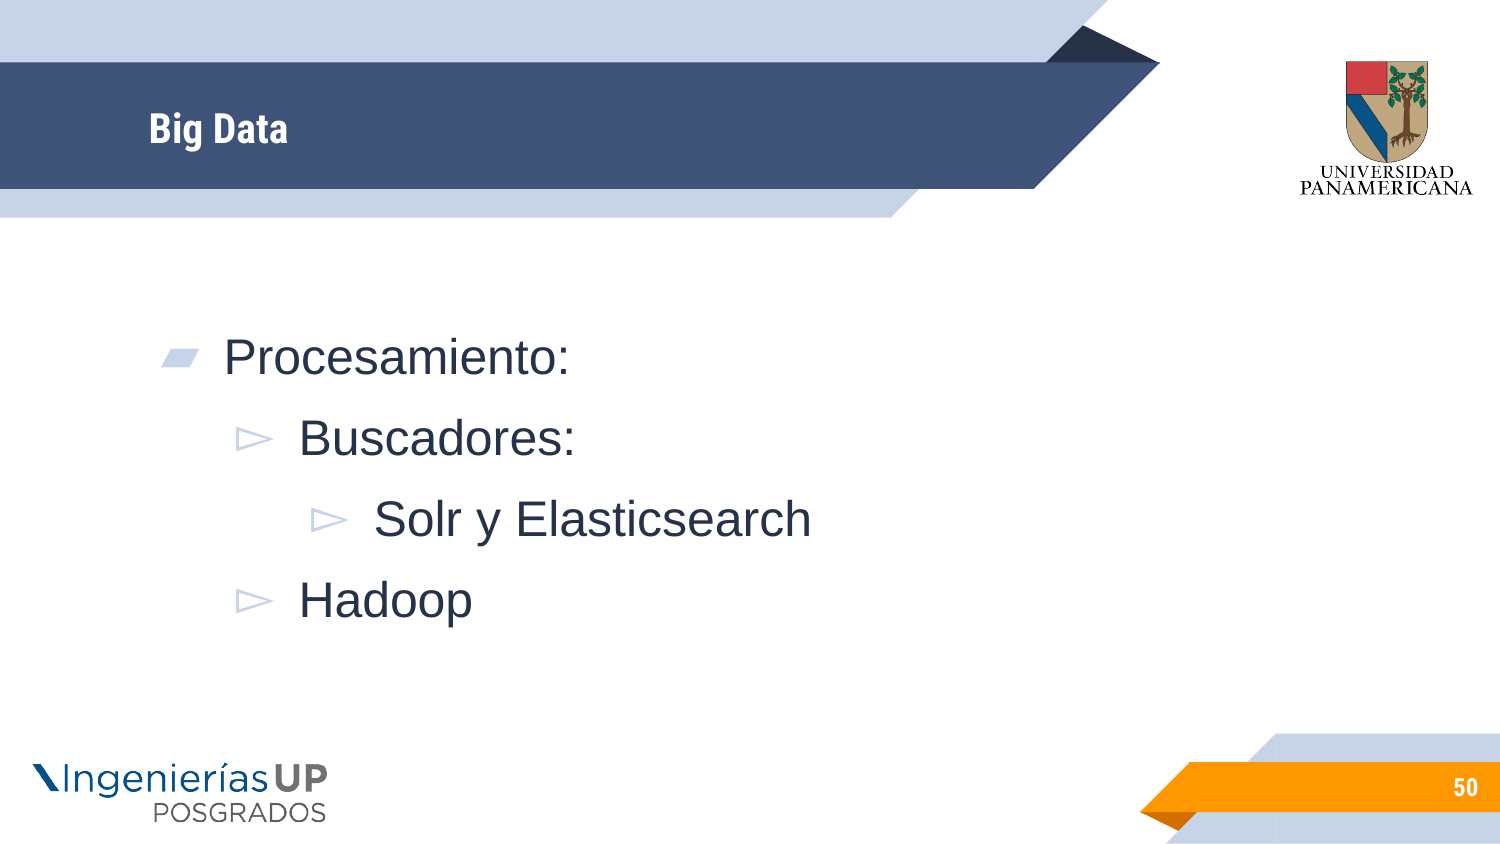

# Big Data
Procesamiento:
Buscadores:
Solr y Elasticsearch
Hadoop
50